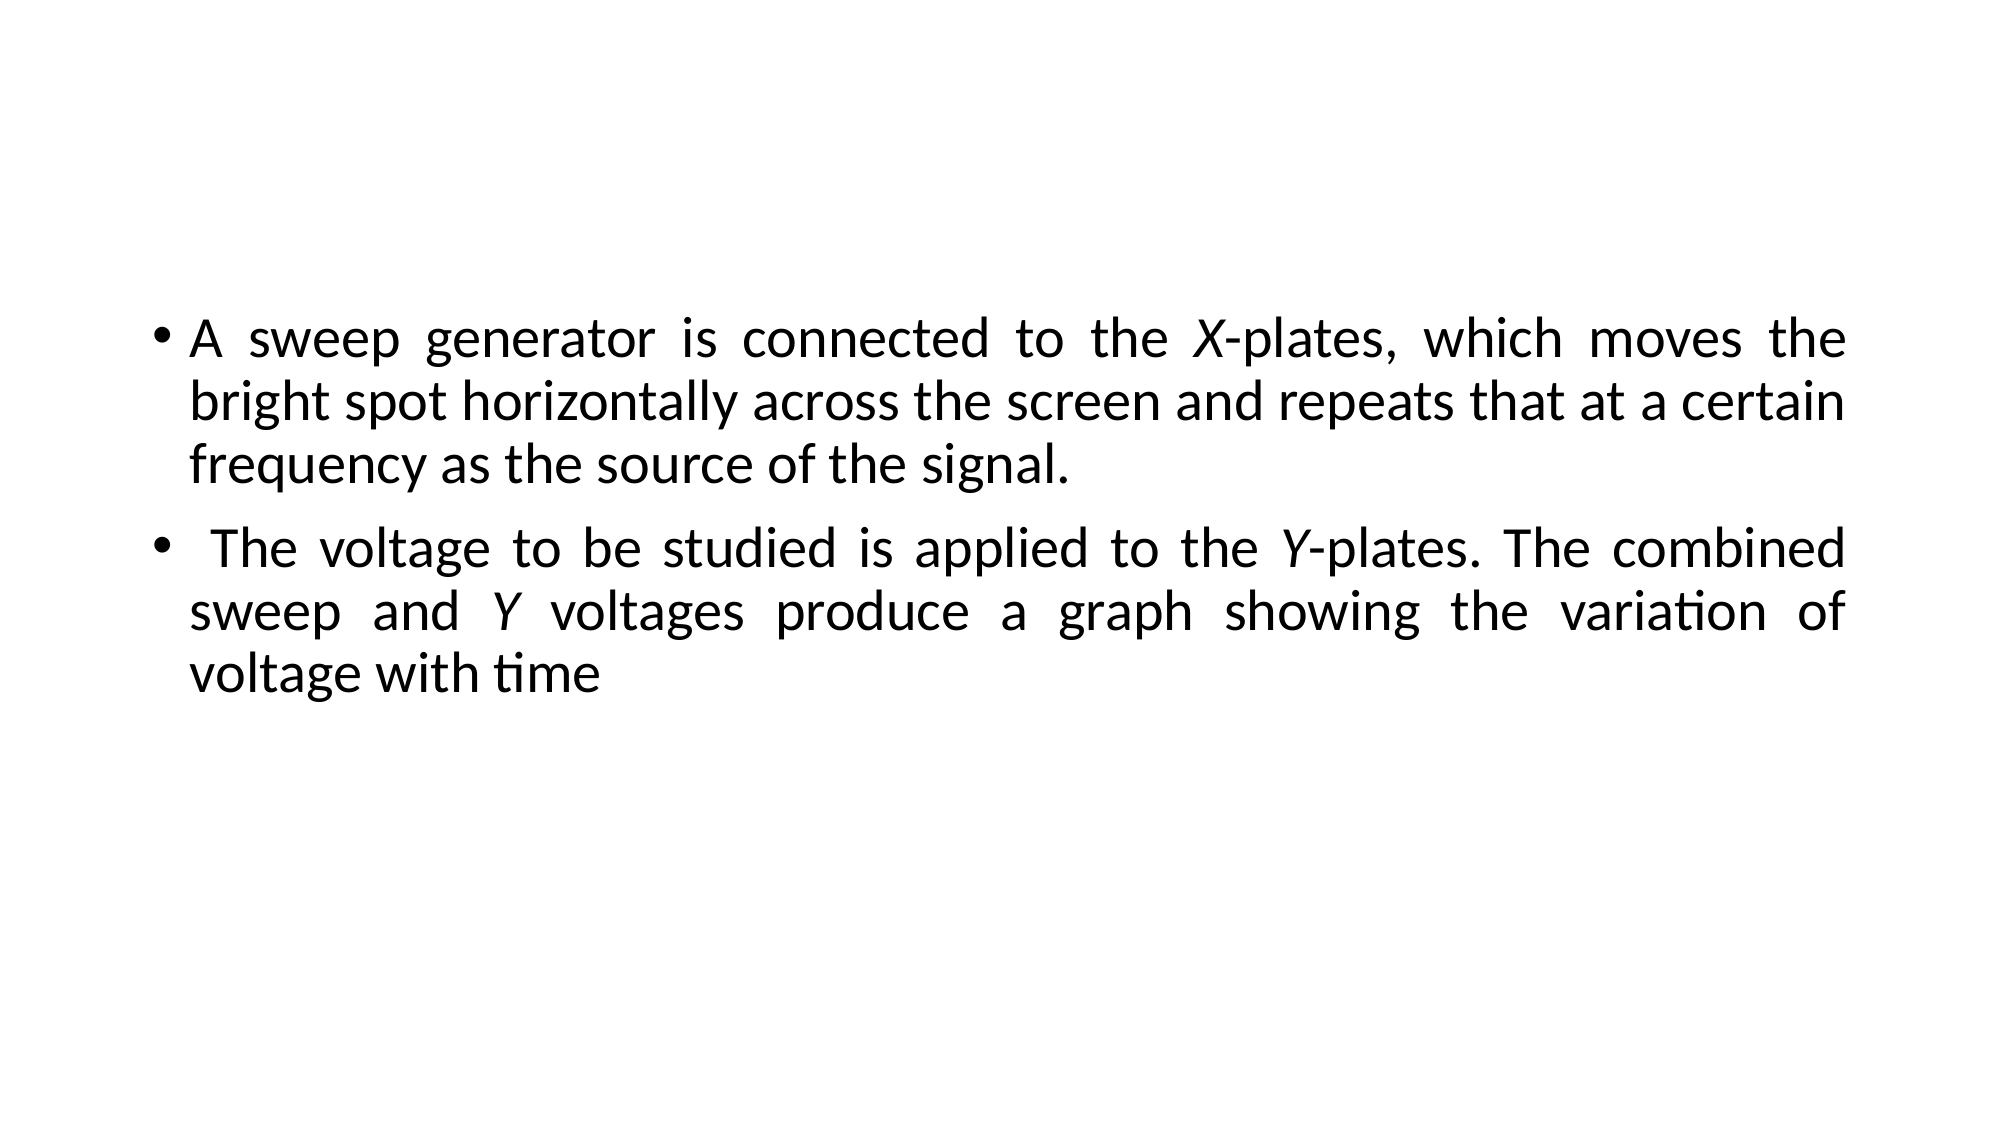

#
A sweep generator is connected to the X-plates, which moves the bright spot horizontally across the screen and repeats that at a certain frequency as the source of the signal.
 The voltage to be studied is applied to the Y-plates. The combined sweep and Y voltages produce a graph showing the variation of voltage with time